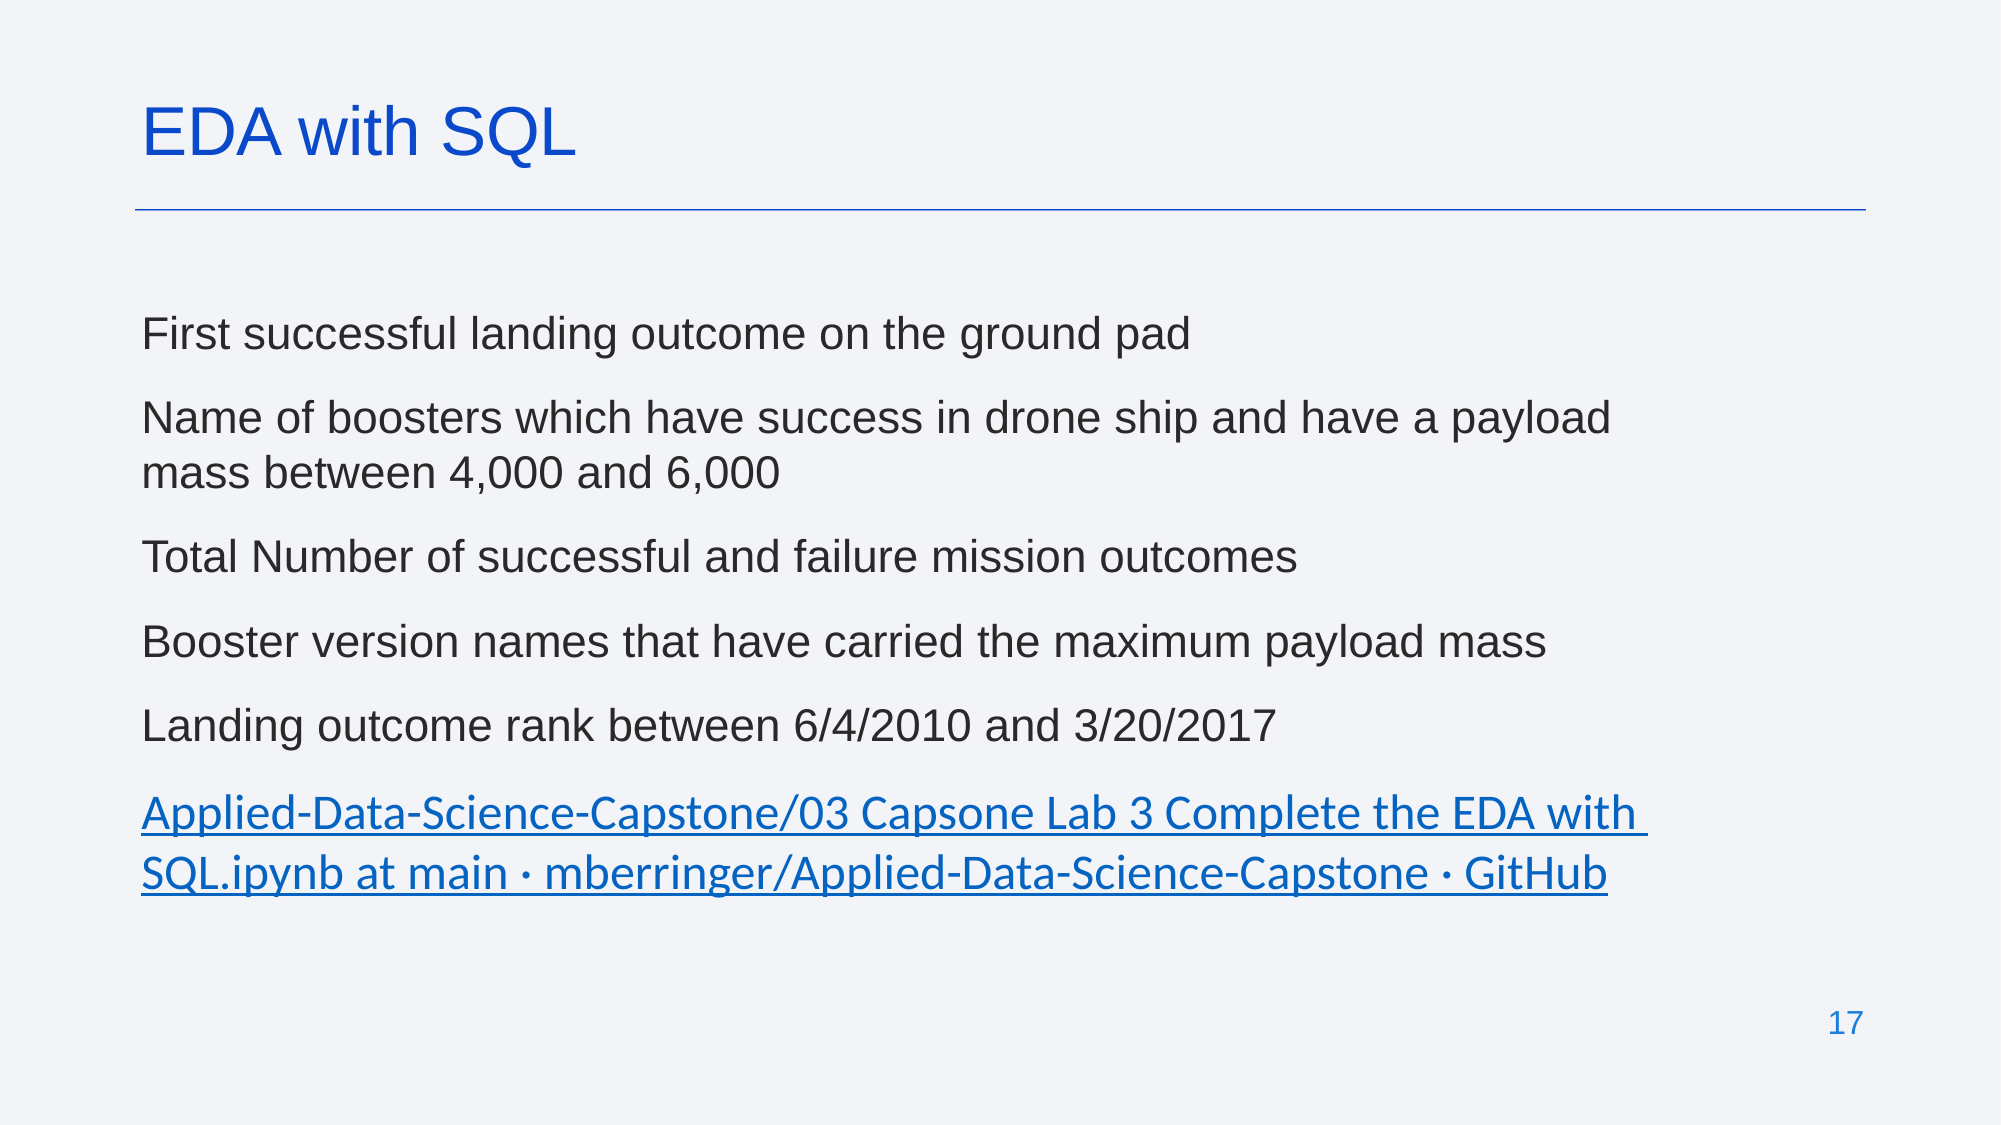

EDA with SQL
First successful landing outcome on the ground pad
Name of boosters which have success in drone ship and have a payload mass between 4,000 and 6,000
Total Number of successful and failure mission outcomes
Booster version names that have carried the maximum payload mass
Landing outcome rank between 6/4/2010 and 3/20/2017
Applied-Data-Science-Capstone/03 Capsone Lab 3 Complete the EDA with SQL.ipynb at main · mberringer/Applied-Data-Science-Capstone · GitHub

17